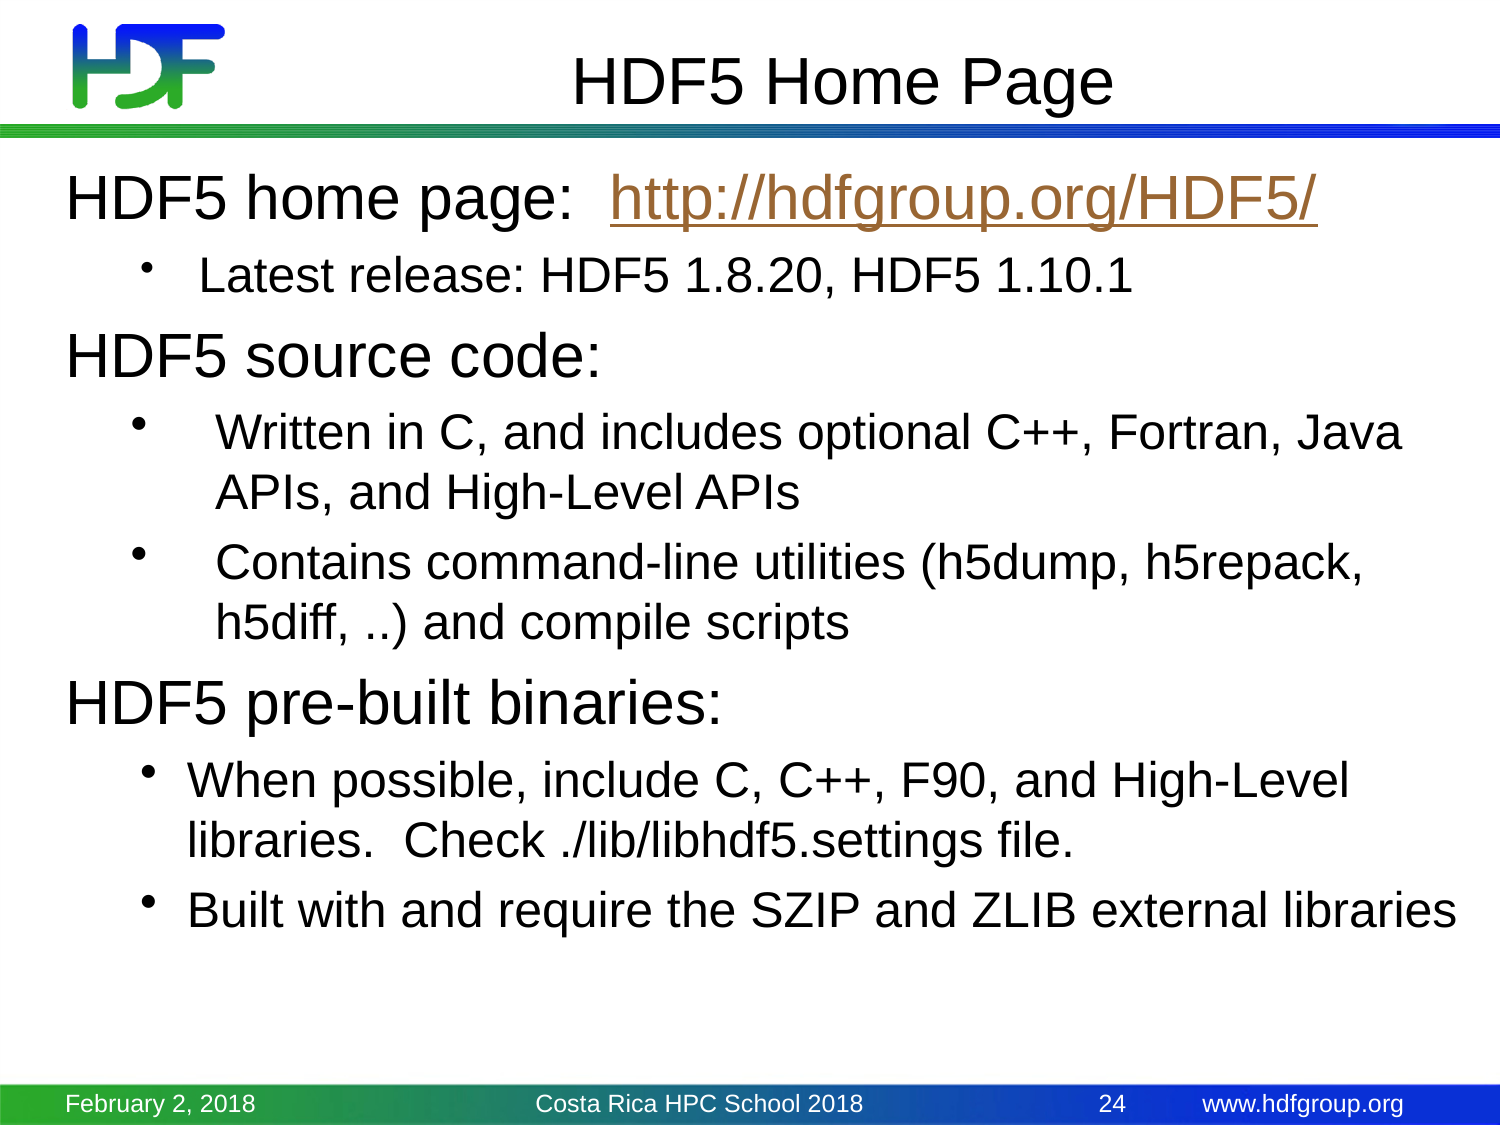

# HDF5 Home Page
HDF5 home page:  http://hdfgroup.org/HDF5/
 Latest release: HDF5 1.8.20, HDF5 1.10.1
HDF5 source code:
Written in C, and includes optional C++, Fortran, Java APIs, and High-Level APIs
Contains command-line utilities (h5dump, h5repack, h5diff, ..) and compile scripts
HDF5 pre-built binaries:
When possible, include C, C++, F90, and High-Level libraries.  Check ./lib/libhdf5.settings file.
Built with and require the SZIP and ZLIB external libraries

February 2, 2018
Costa Rica HPC School 2018
24